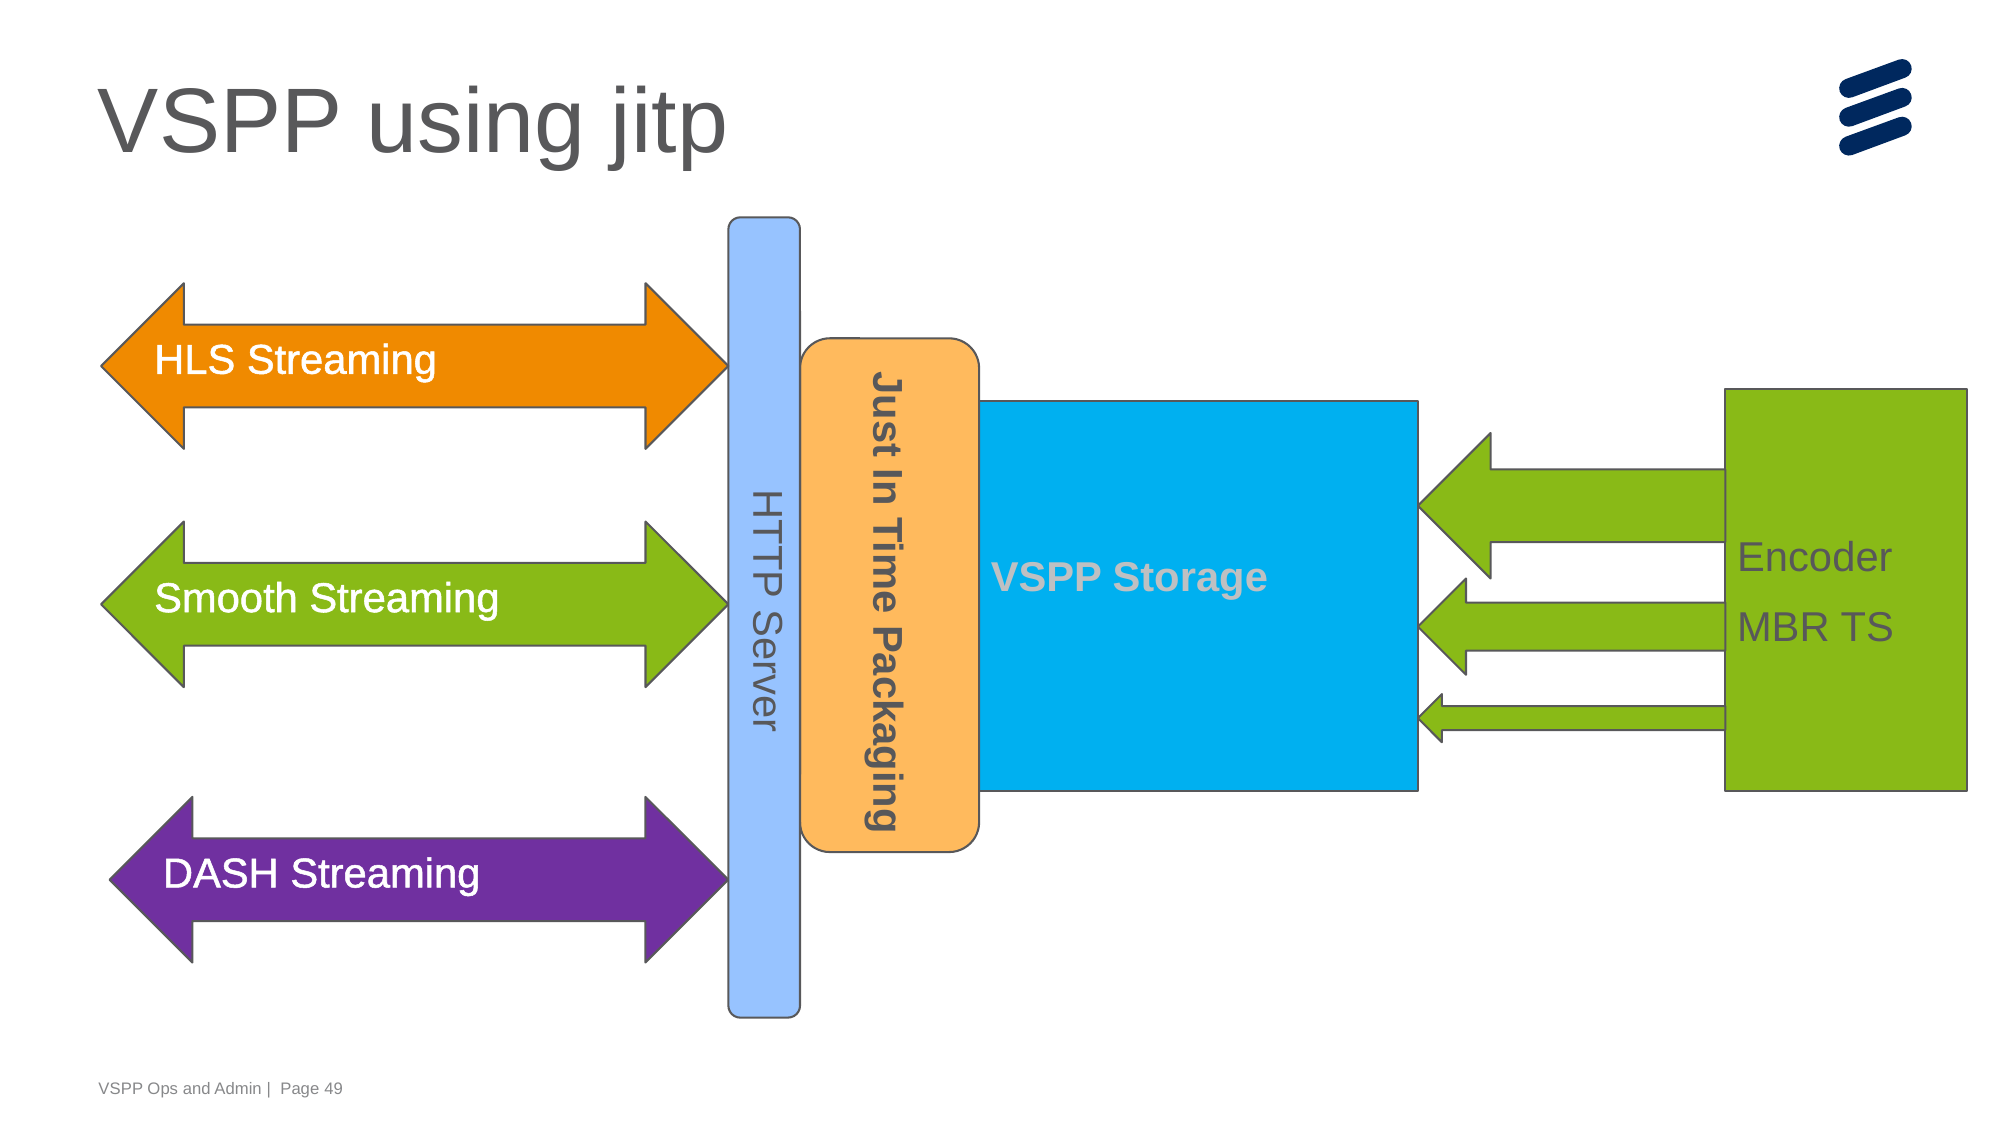

# VSPP using jitp

HLS Streaming

Just In Time Packaging
Encoder
MBR TS

VSPP Storage

Smooth Streaming
HTTP Server

DASH Streaming